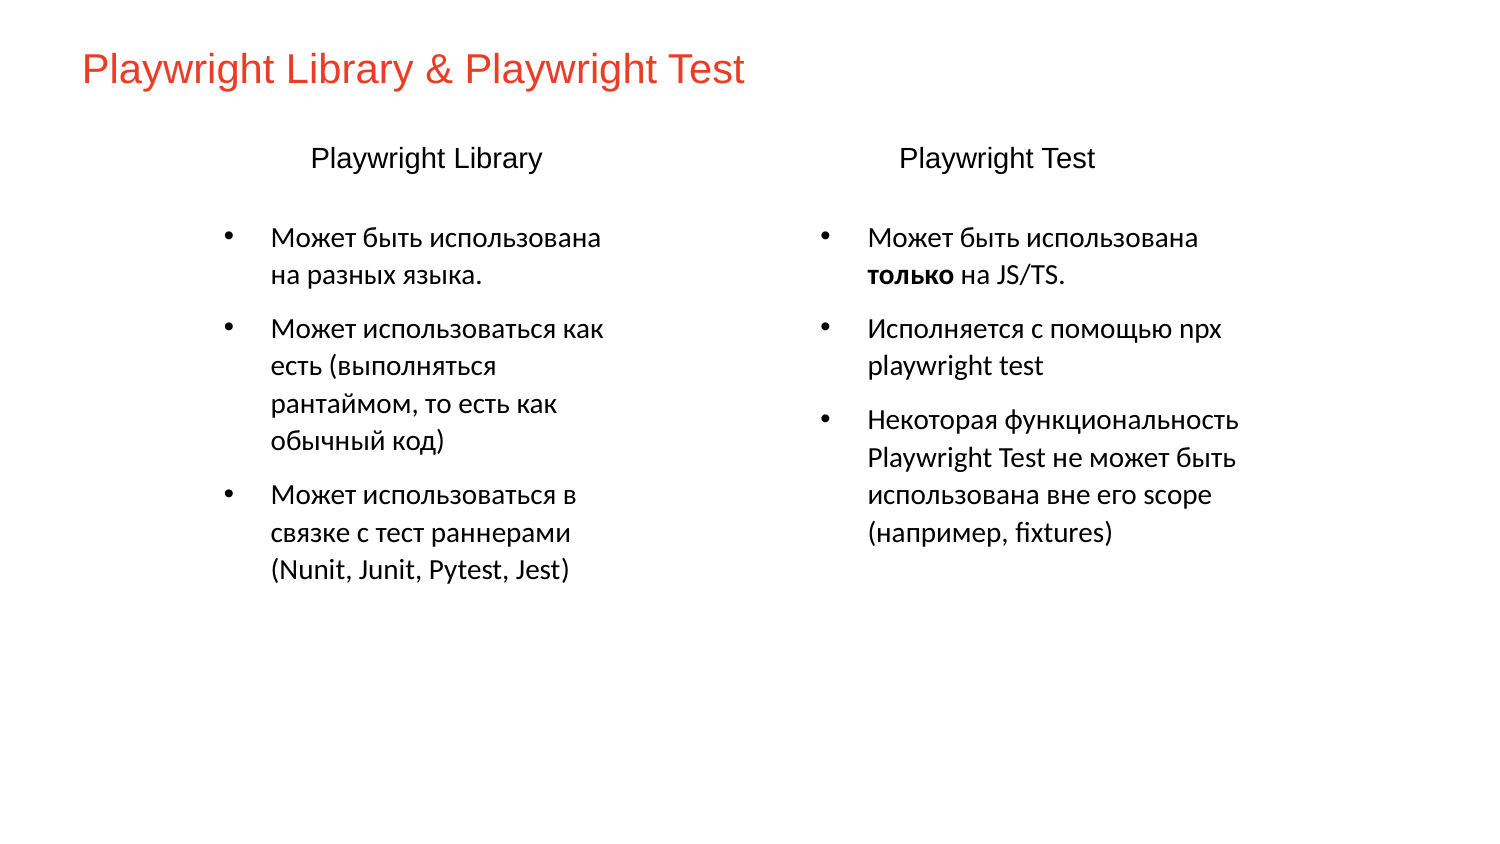

Playwright Library & Playwright Test
Playwright Test
Playwright Library
Может быть использована только на JS/TS.
Исполняется с помощью npx playwright test
Некоторая функциональность Playwright Test не может быть использована вне его scope (например, fixtures)
Может быть использована на разных языка.
Может использоваться как есть (выполняться рантаймом, то есть как обычный код)
Может использоваться в связке с тест раннерами (Nunit, Junit, Pytest, Jest)